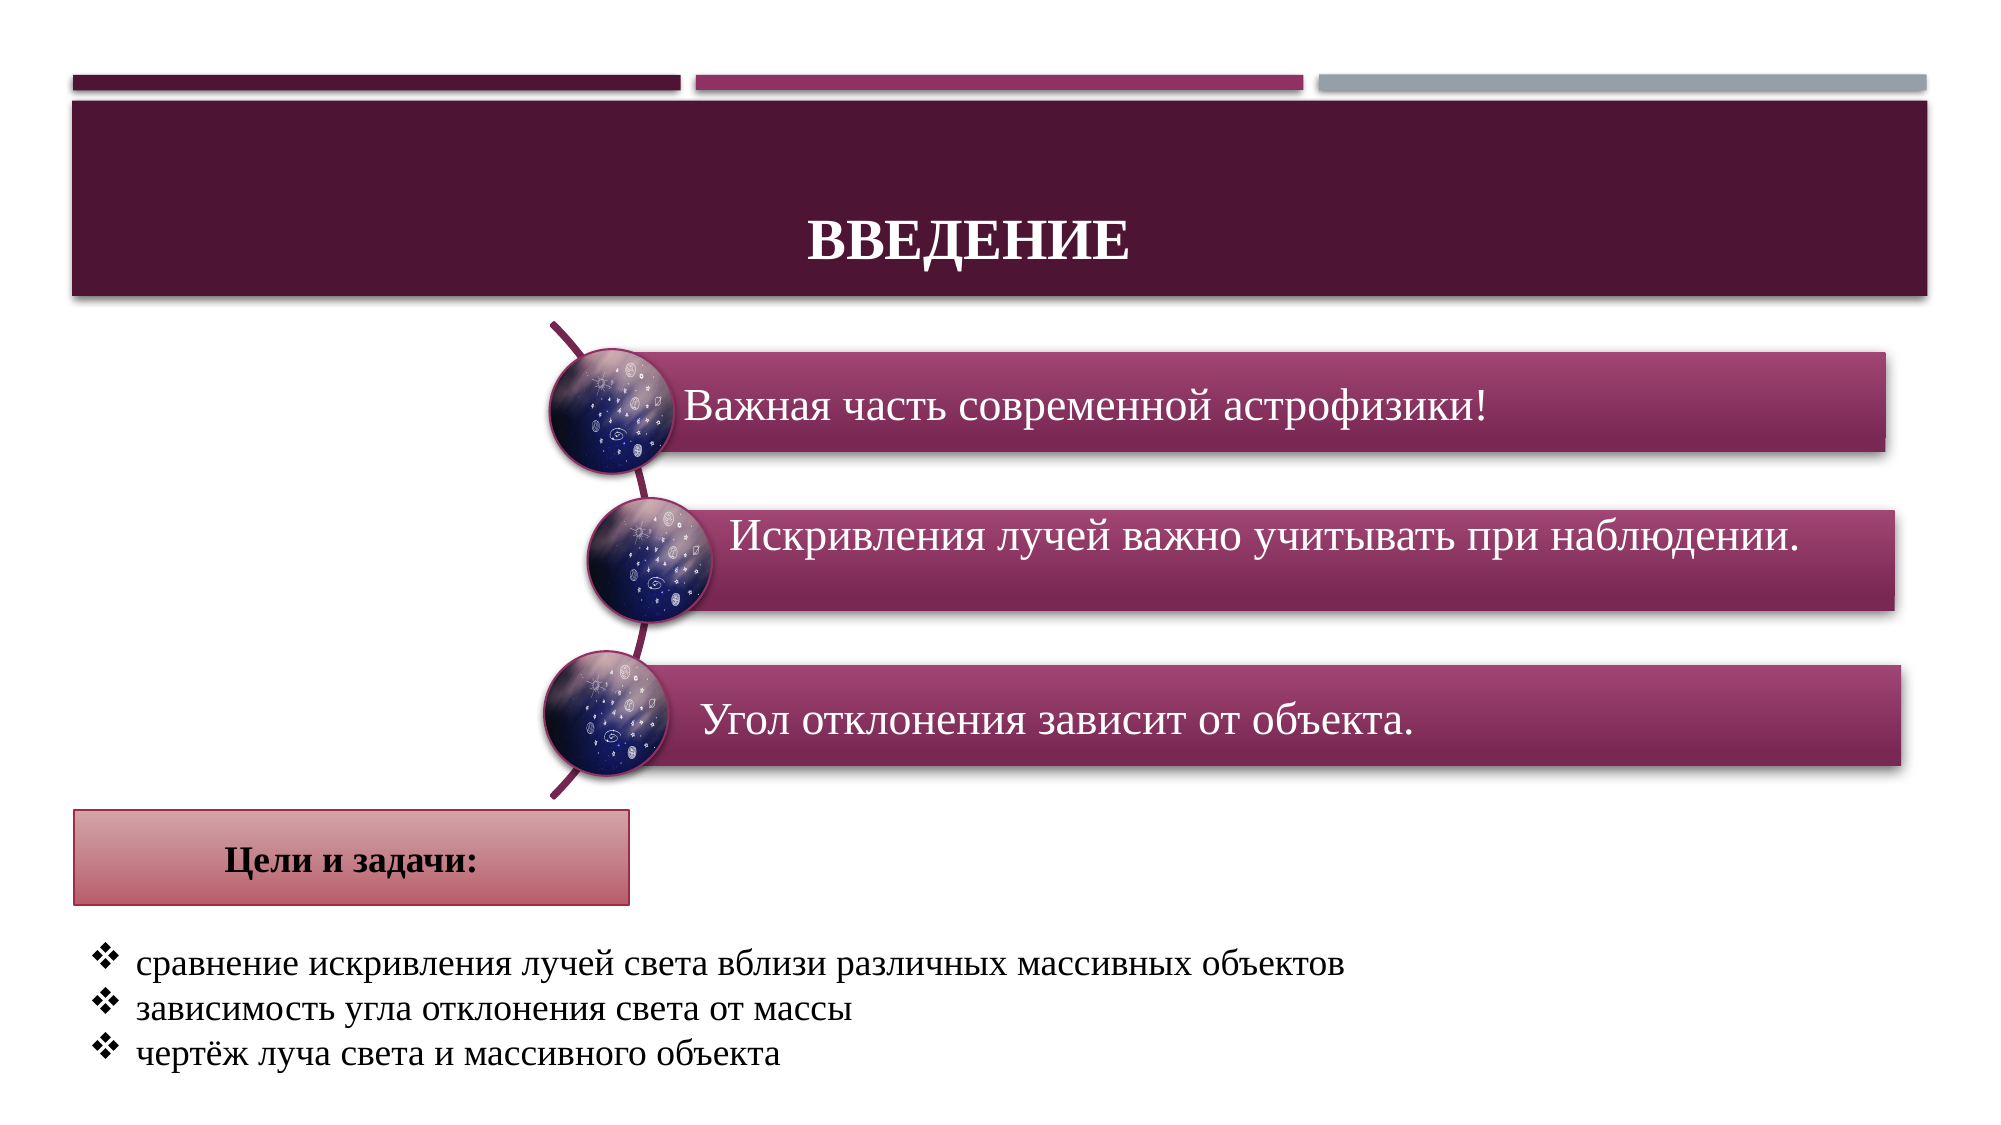

# Введение
Важная часть современной астрофизики!
Искривления лучей важно учитывать при наблюдении.
Угол отклонения зависит от объекта.

Цели и задачи:

сравнение искривления лучей света вблизи различных массивных объектов
зависимость угла отклонения света от массы
чертёж луча света и массивного объекта